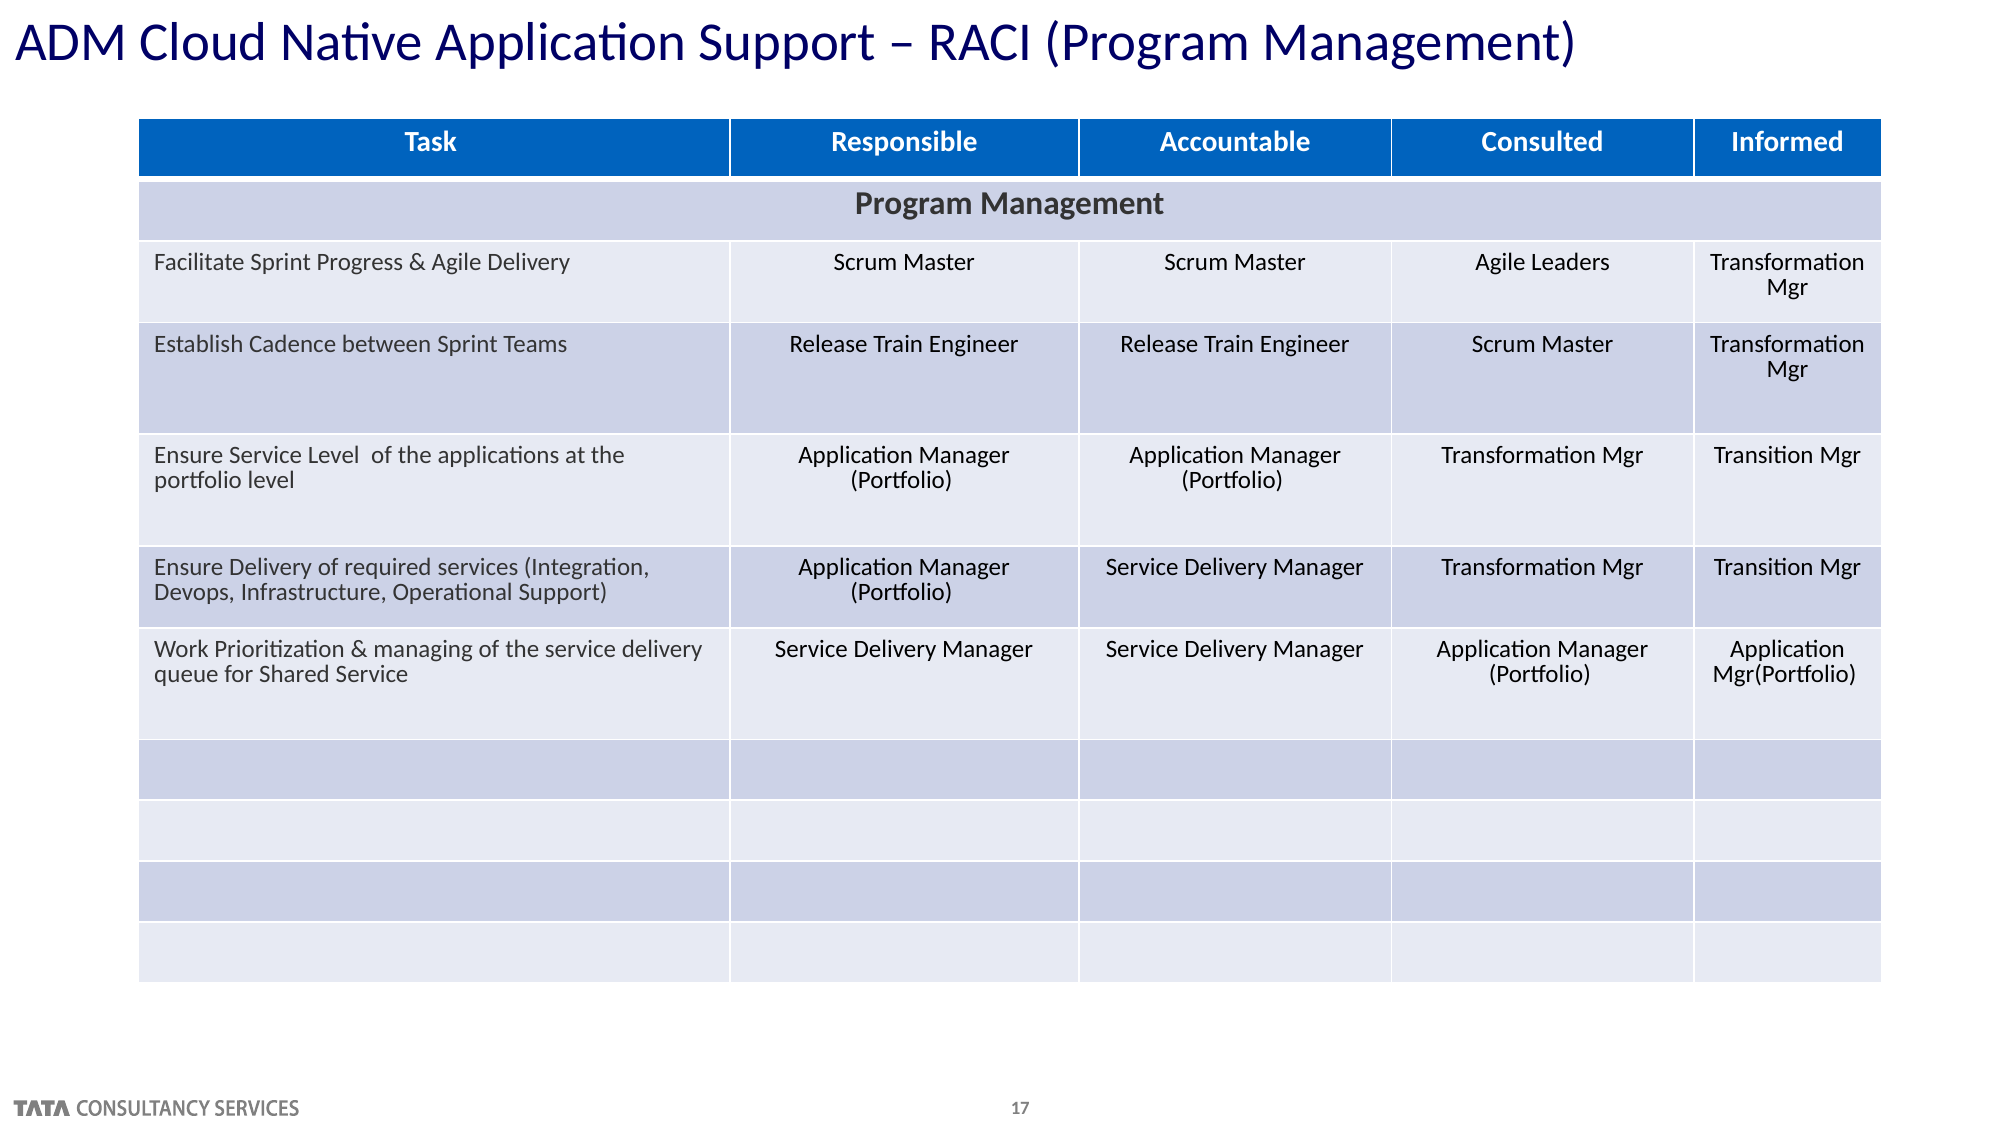

# ADM Cloud Native Application Support – RACI (Program Management)
| Task | Responsible | Accountable | Consulted | Informed |
| --- | --- | --- | --- | --- |
| Program Management |  |  |  |  |
| Facilitate Sprint Progress & Agile Delivery | Scrum Master | Scrum Master | Agile Leaders | Transformation Mgr |
| Establish Cadence between Sprint Teams | Release Train Engineer | Release Train Engineer | Scrum Master | Transformation Mgr |
| Ensure Service Level of the applications at the portfolio level | Application Manager (Portfolio) | Application Manager (Portfolio) | Transformation Mgr | Transition Mgr |
| Ensure Delivery of required services (Integration, Devops, Infrastructure, Operational Support) | Application Manager (Portfolio) | Service Delivery Manager | Transformation Mgr | Transition Mgr |
| Work Prioritization & managing of the service delivery queue for Shared Service | Service Delivery Manager | Service Delivery Manager | Application Manager (Portfolio) | Application Mgr(Portfolio) |
|  |  |  |  |  |
|  |  |  |  |  |
|  |  |  |  |  |
|  |  |  |  |  |
Task
Task